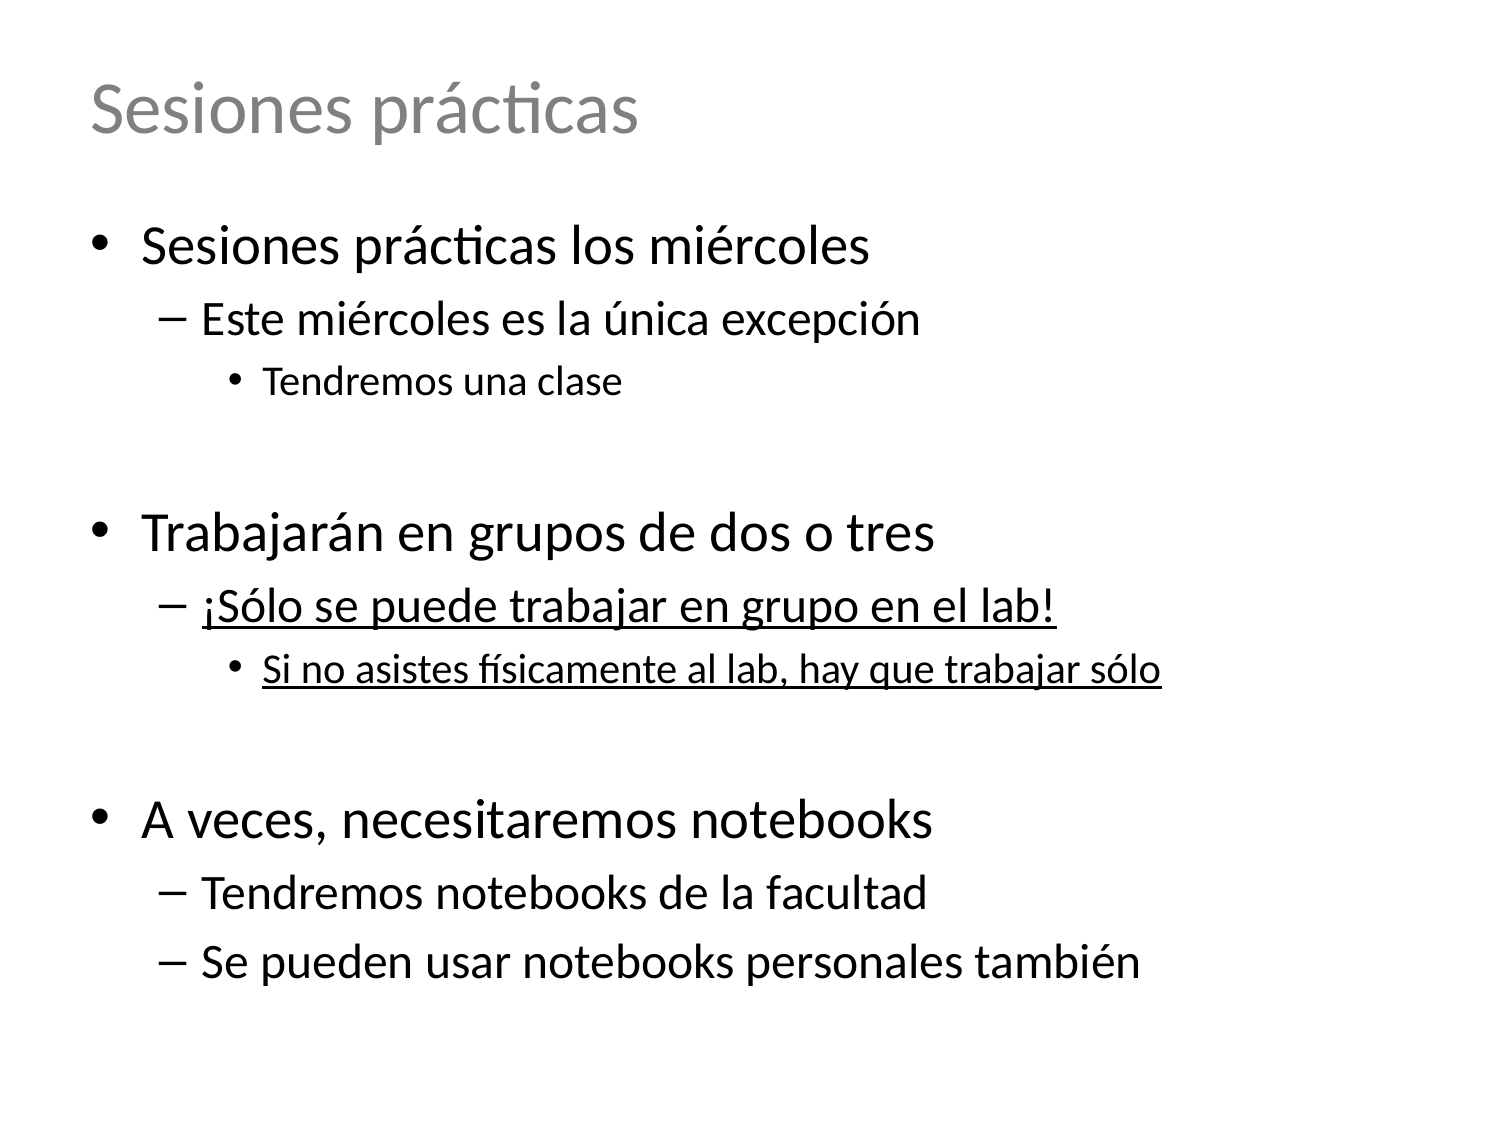

# Sesiones prácticas
Sesiones prácticas los miércoles
Este miércoles es la única excepción
Tendremos una clase

Trabajarán en grupos de dos o tres
¡Sólo se puede trabajar en grupo en el lab!
Si no asistes físicamente al lab, hay que trabajar sólo

A veces, necesitaremos notebooks
Tendremos notebooks de la facultad
Se pueden usar notebooks personales también